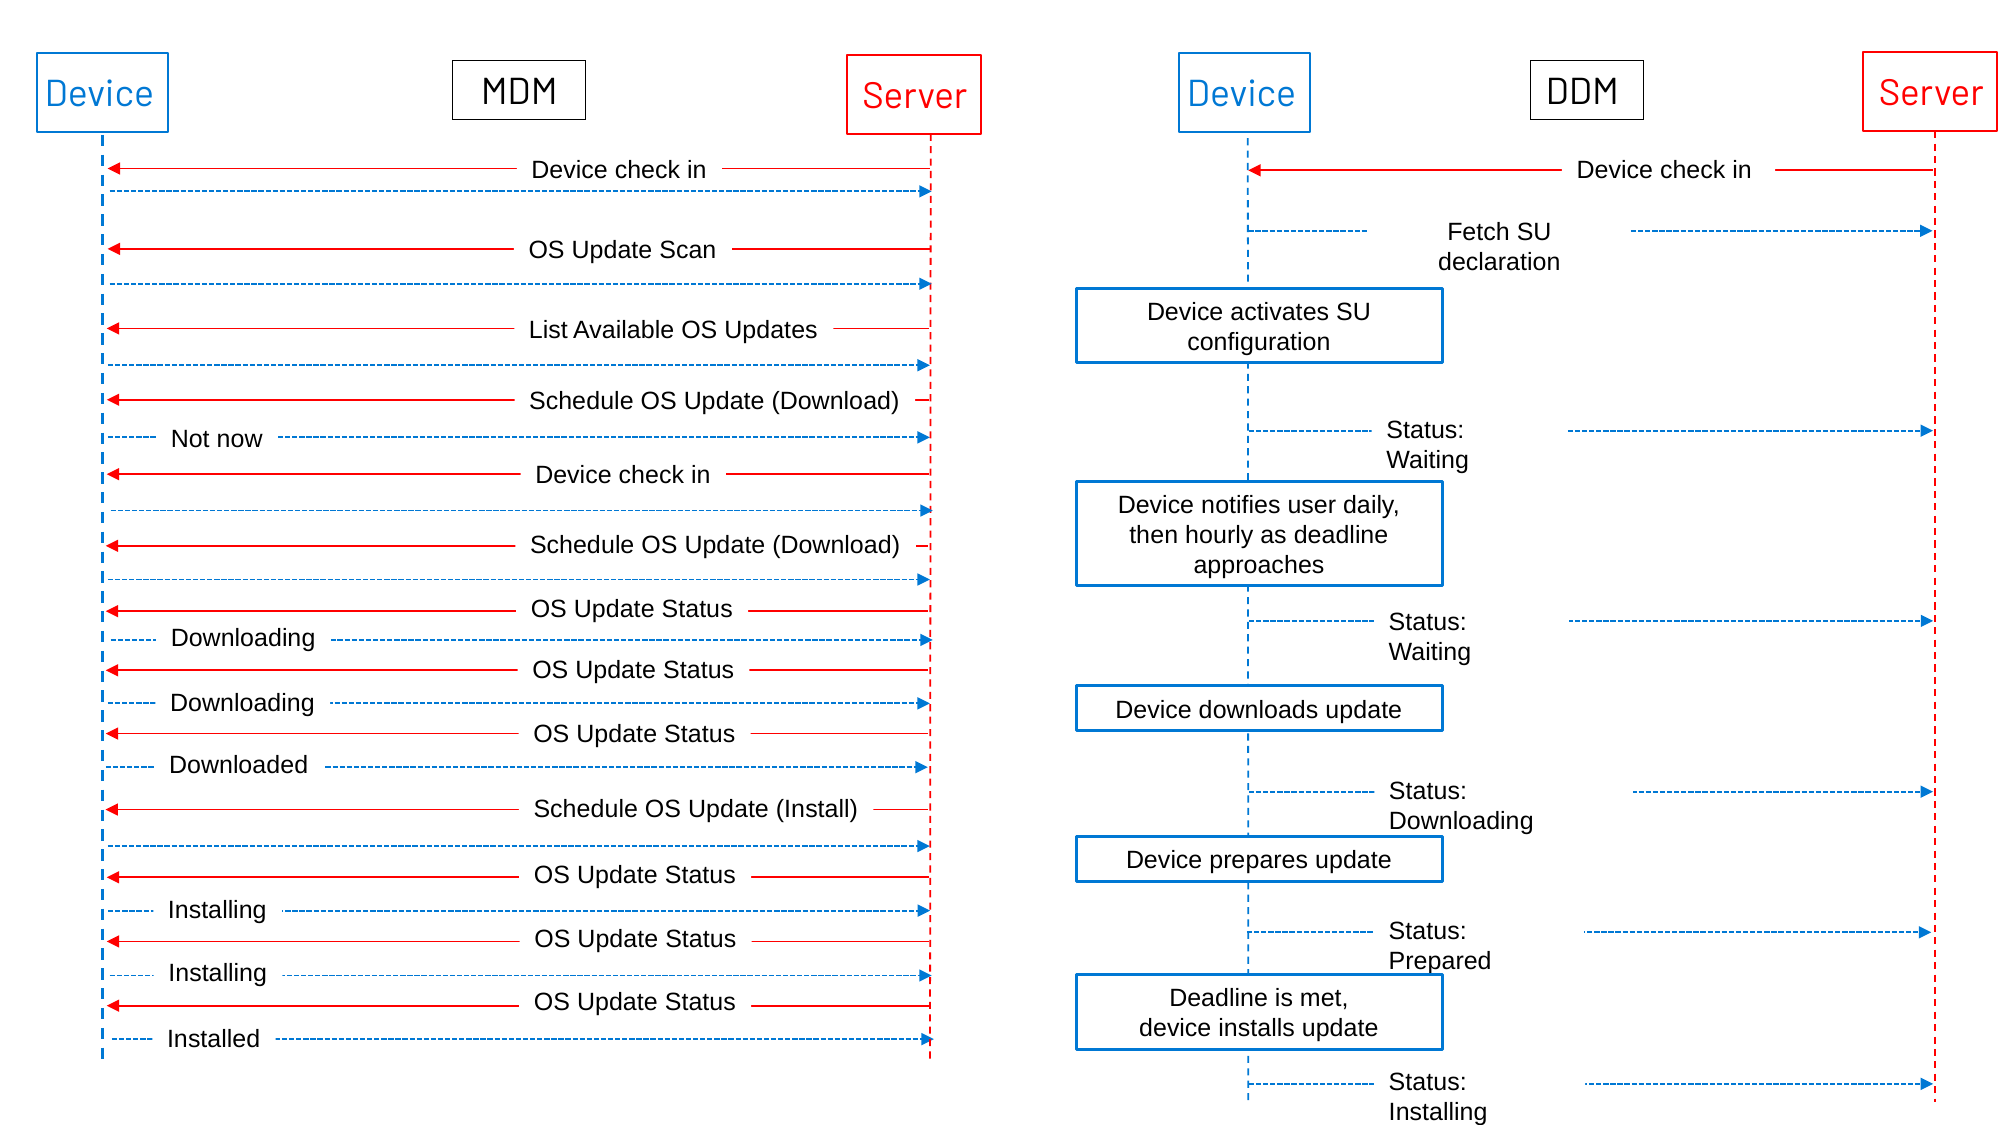

Device

Device

DDM
MDM
Server
Server
Device check in
Device check in
Fetch SU declaration
OS Update Scan
Device activates SU configuration
List Available OS Updates
Schedule OS Update (Download)
Status: Waiting
Not now
Device check in
Device notifies user daily, then hourly as deadline approaches
Schedule OS Update (Download)
OS Update Status
Status: Waiting
Downloading
OS Update Status
Downloading
Device downloads update
OS Update Status
Downloaded
Status: Downloading
Schedule OS Update (Install)
Device prepares update
OS Update Status
Installing
Status: Prepared
OS Update Status
Installing
Deadline is met,
device installs update
OS Update Status
Installed
Status: Installing